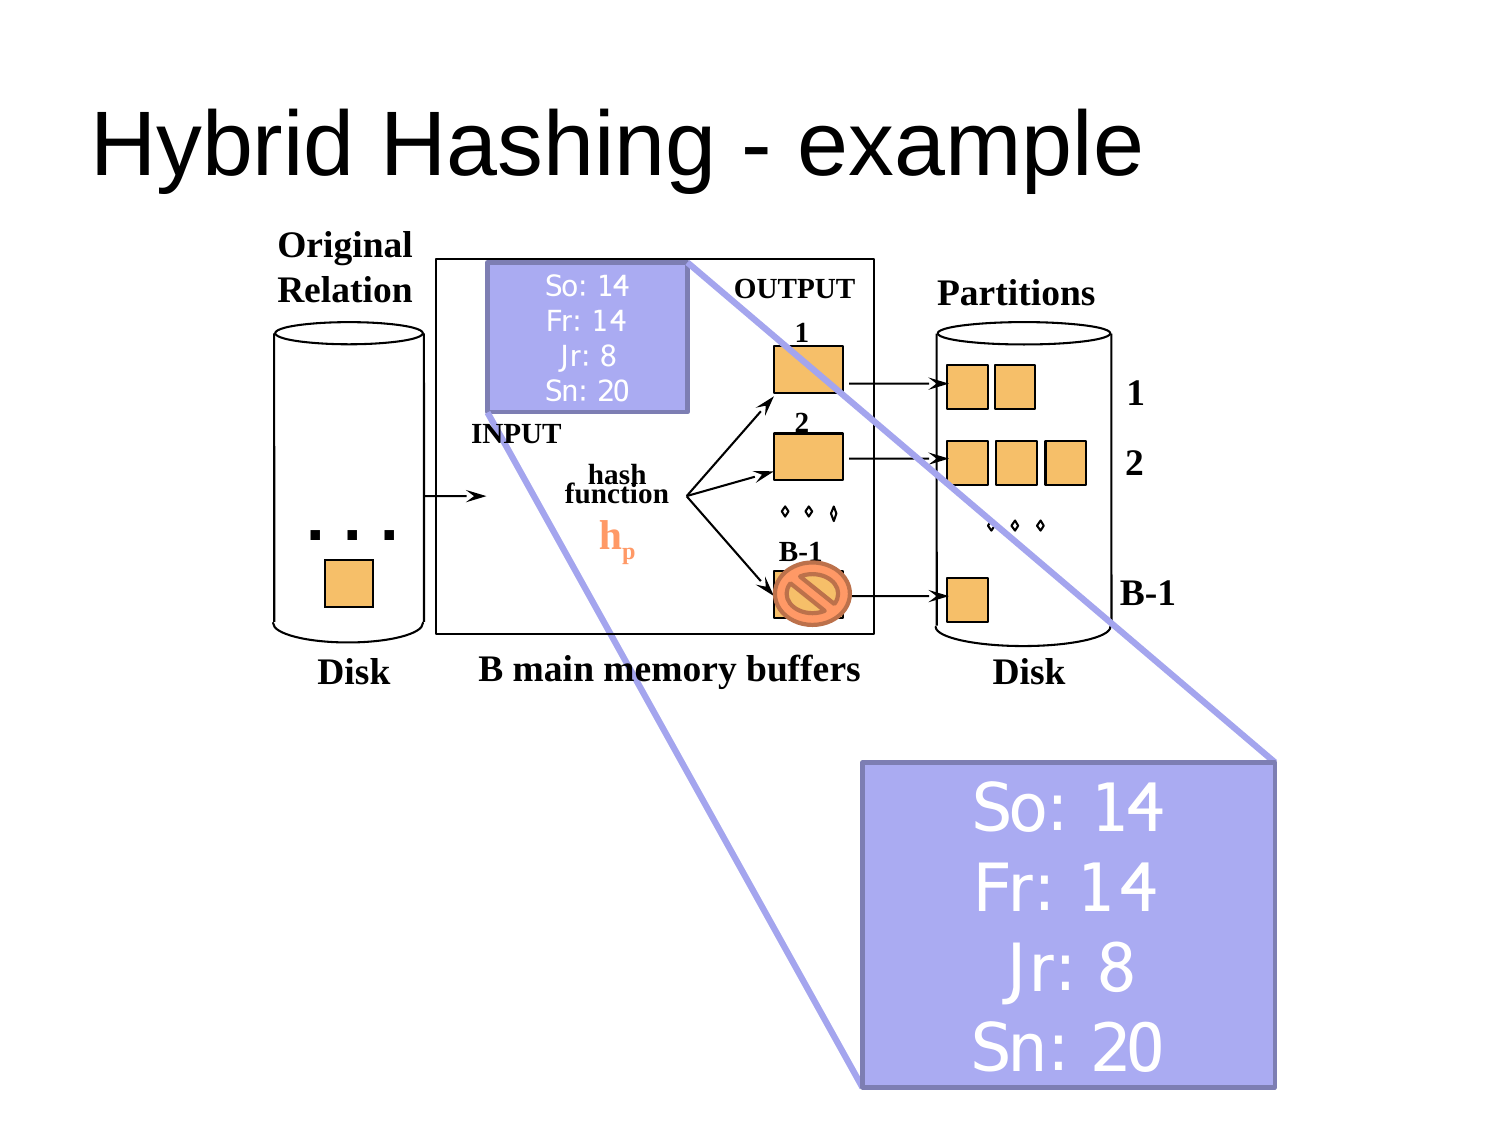

# Hybrid Hashing - example
Original
Relation

Partitions
OUTPUT
So: 14
Fr: 14
Jr: 8
Sn: 20
1

1

2

INPUT
2

hash
function
hp

. . .

B-1

B-1

B main memory buffers
Disk
Disk
So: 14
Fr: 14
Jr: 8
Sn: 20